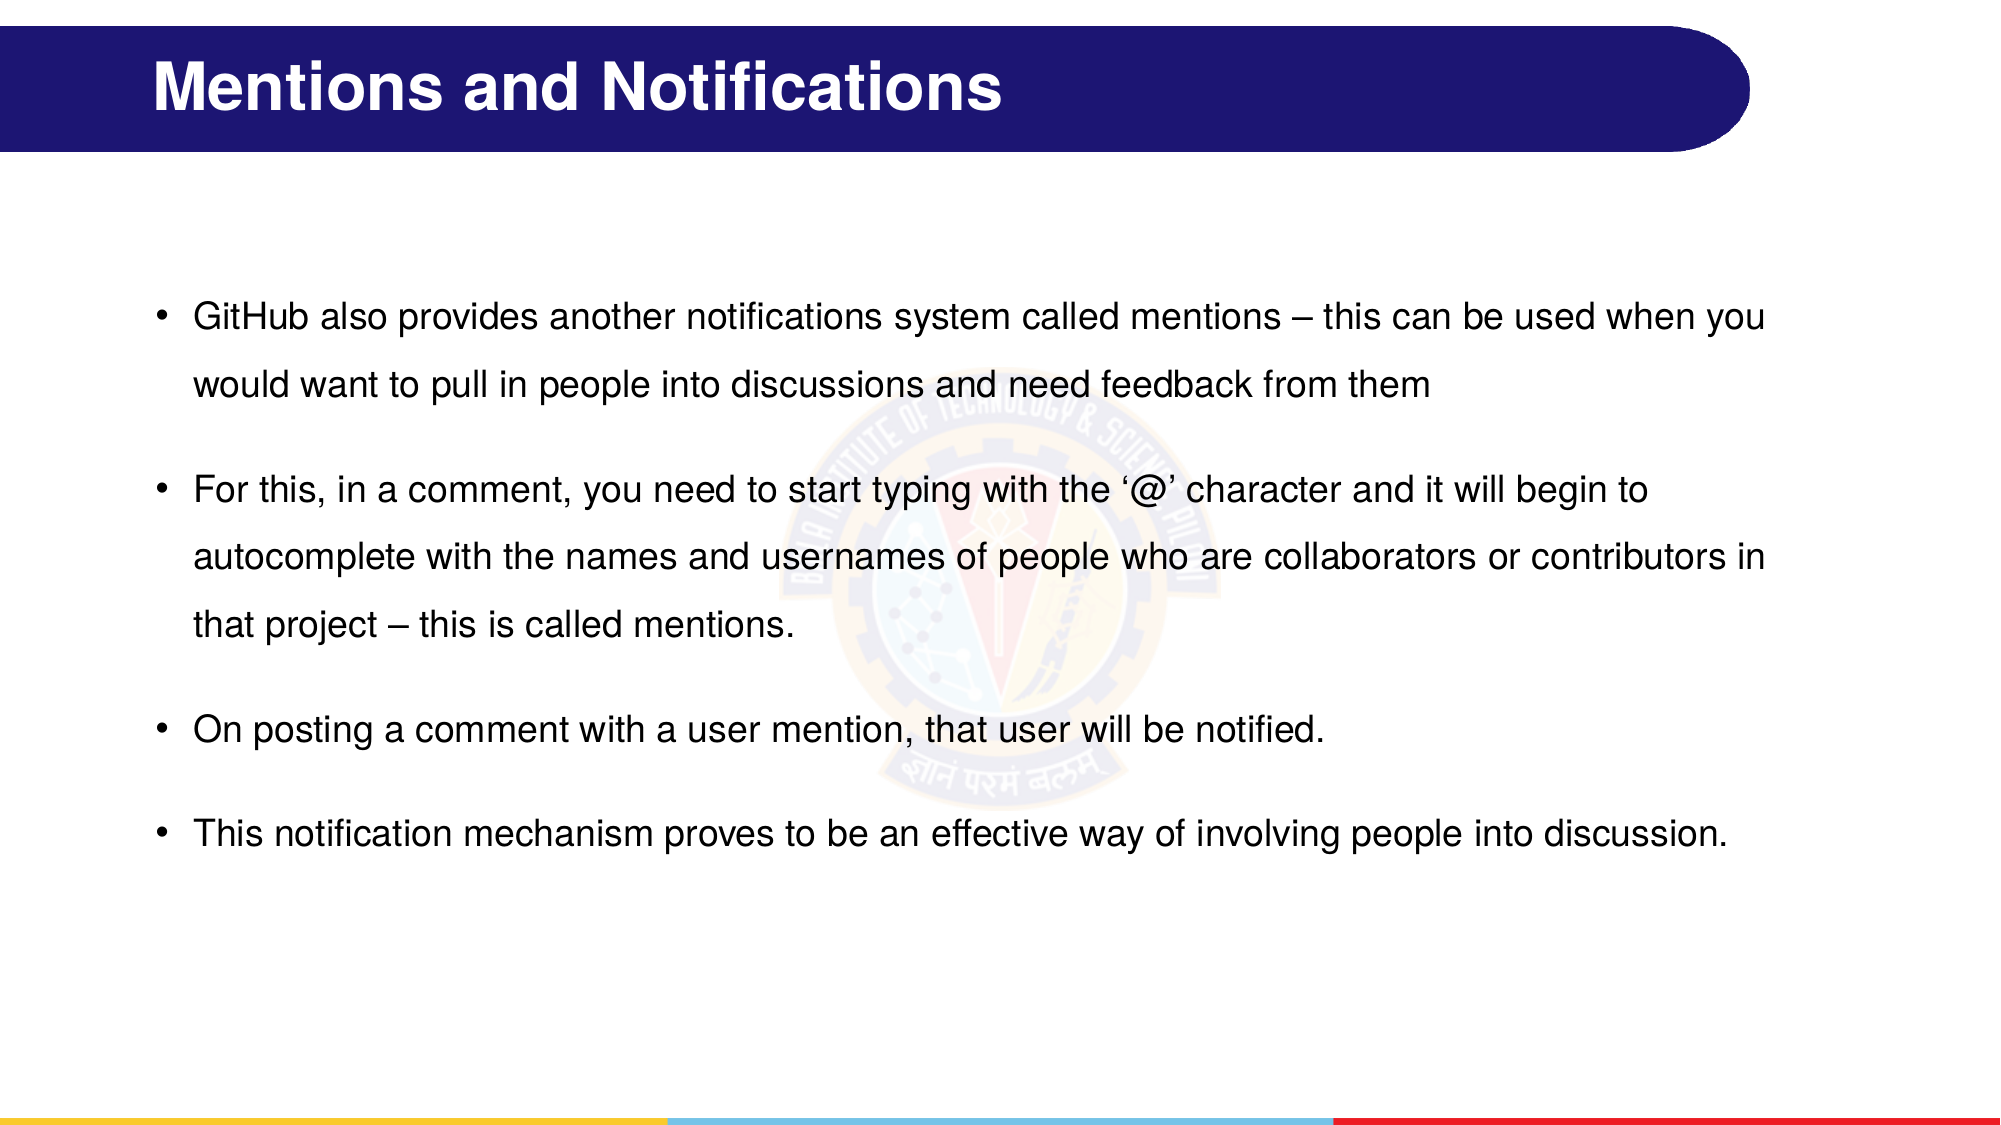

# Mentions and Notifications

GitHub also provides another notifications system called mentions – this can be used when you would want to pull in people into discussions and need feedback from them

For this, in a comment, you need to start typing with the ‘@’ character and it will begin to autocomplete with the names and usernames of people who are collaborators or contributors in that project – this is called mentions.

On posting a comment with a user mention, that user will be notified.

This notification mechanism proves to be an effective way of involving people into discussion.